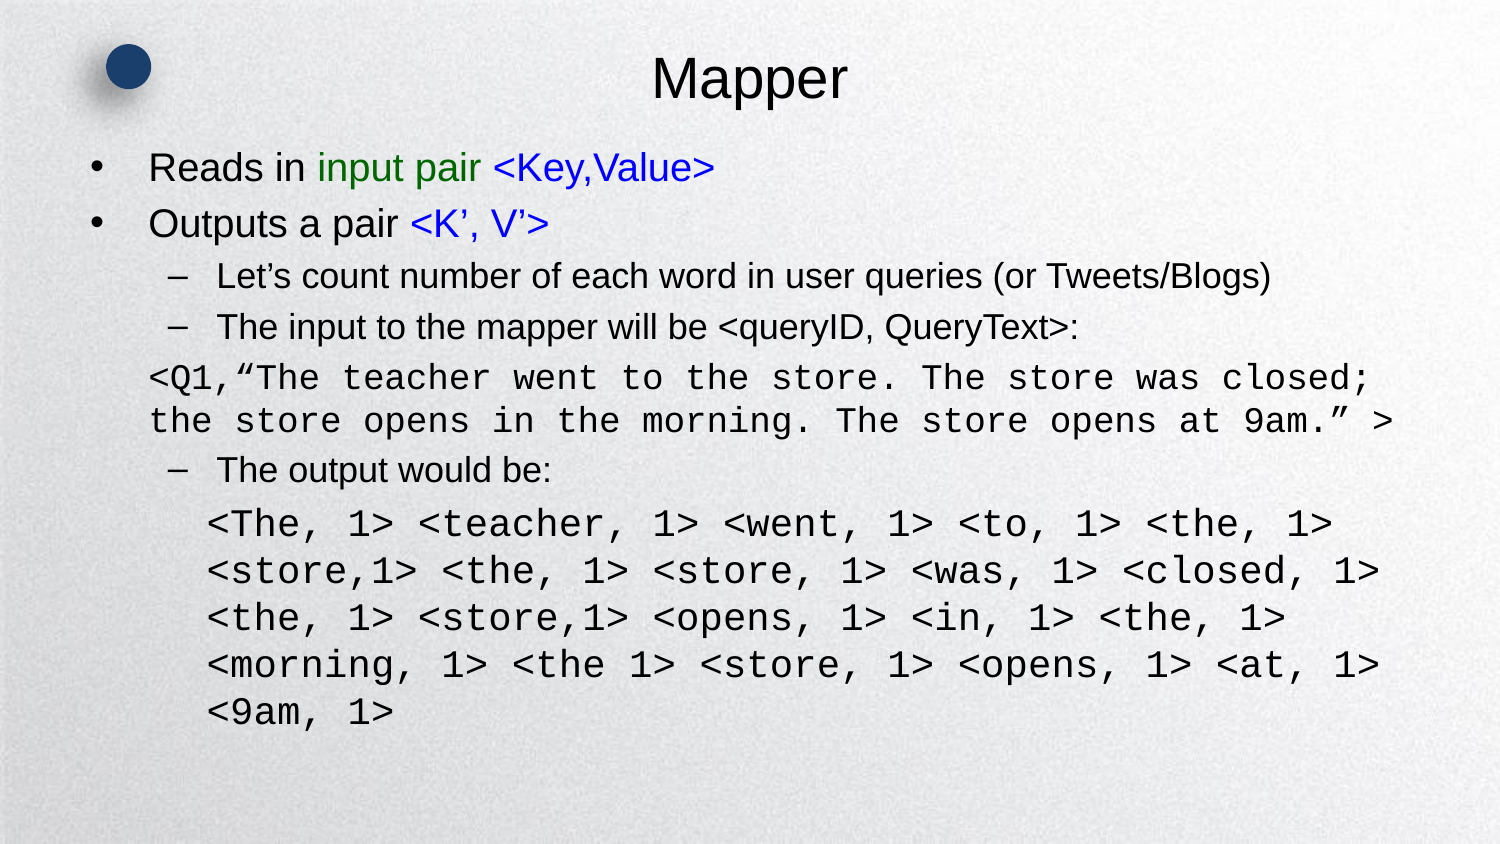

# Mapper
Reads in input pair <Key,Value>
Outputs a pair <K’, V’>
Let’s count number of each word in user queries (or Tweets/Blogs)
The input to the mapper will be <queryID, QueryText>:
<Q1,“The teacher went to the store. The store was closed; the store opens in the morning. The store opens at 9am.” >
The output would be:
<The, 1> <teacher, 1> <went, 1> <to, 1> <the, 1> <store,1> <the, 1> <store, 1> <was, 1> <closed, 1> <the, 1> <store,1> <opens, 1> <in, 1> <the, 1> <morning, 1> <the 1> <store, 1> <opens, 1> <at, 1> <9am, 1>

74